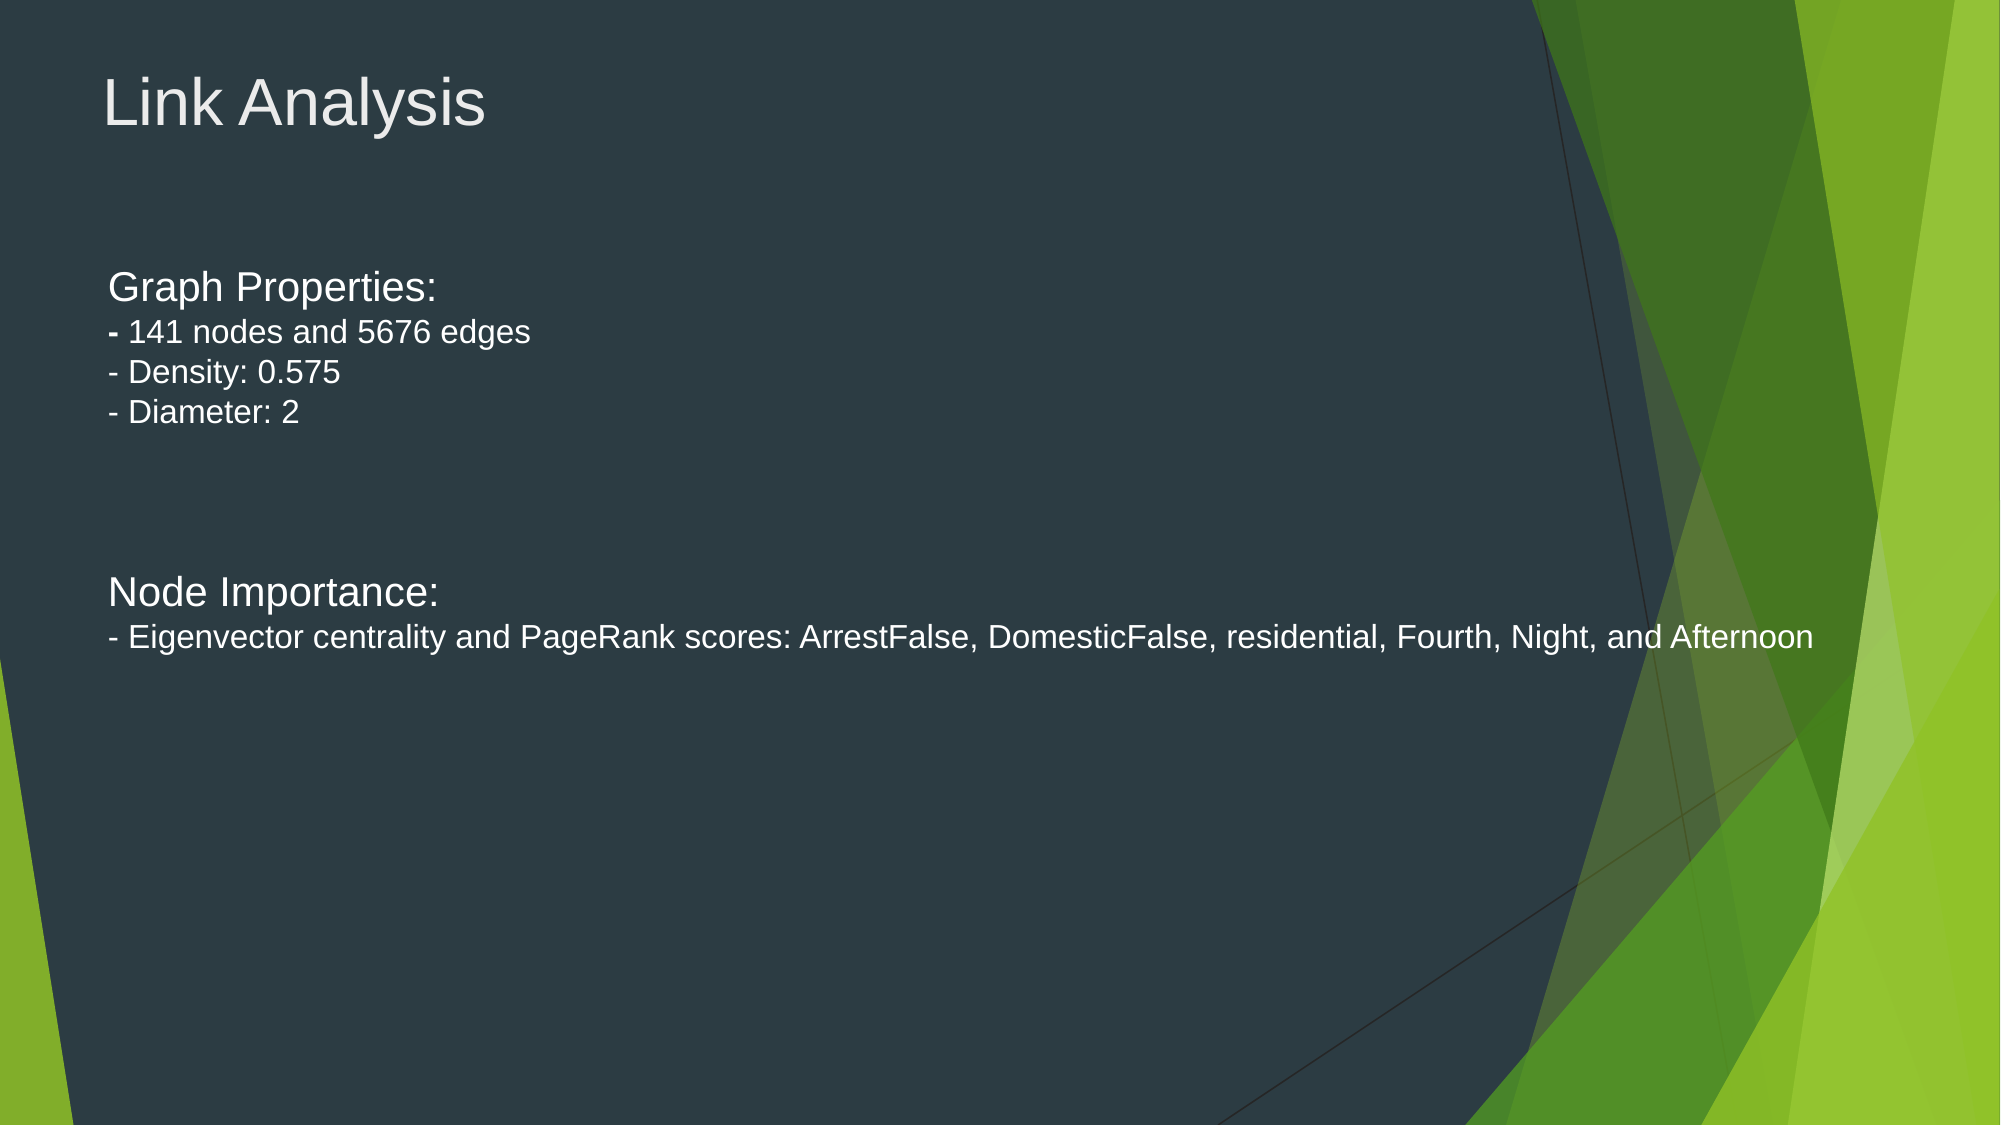

Link Analysis
Graph Properties:
- 141 nodes and 5676 edges
- Density: 0.575
- Diameter: 2

Node Importance:
- Eigenvector centrality and PageRank scores: ArrestFalse, DomesticFalse, residential, Fourth, Night, and Afternoon